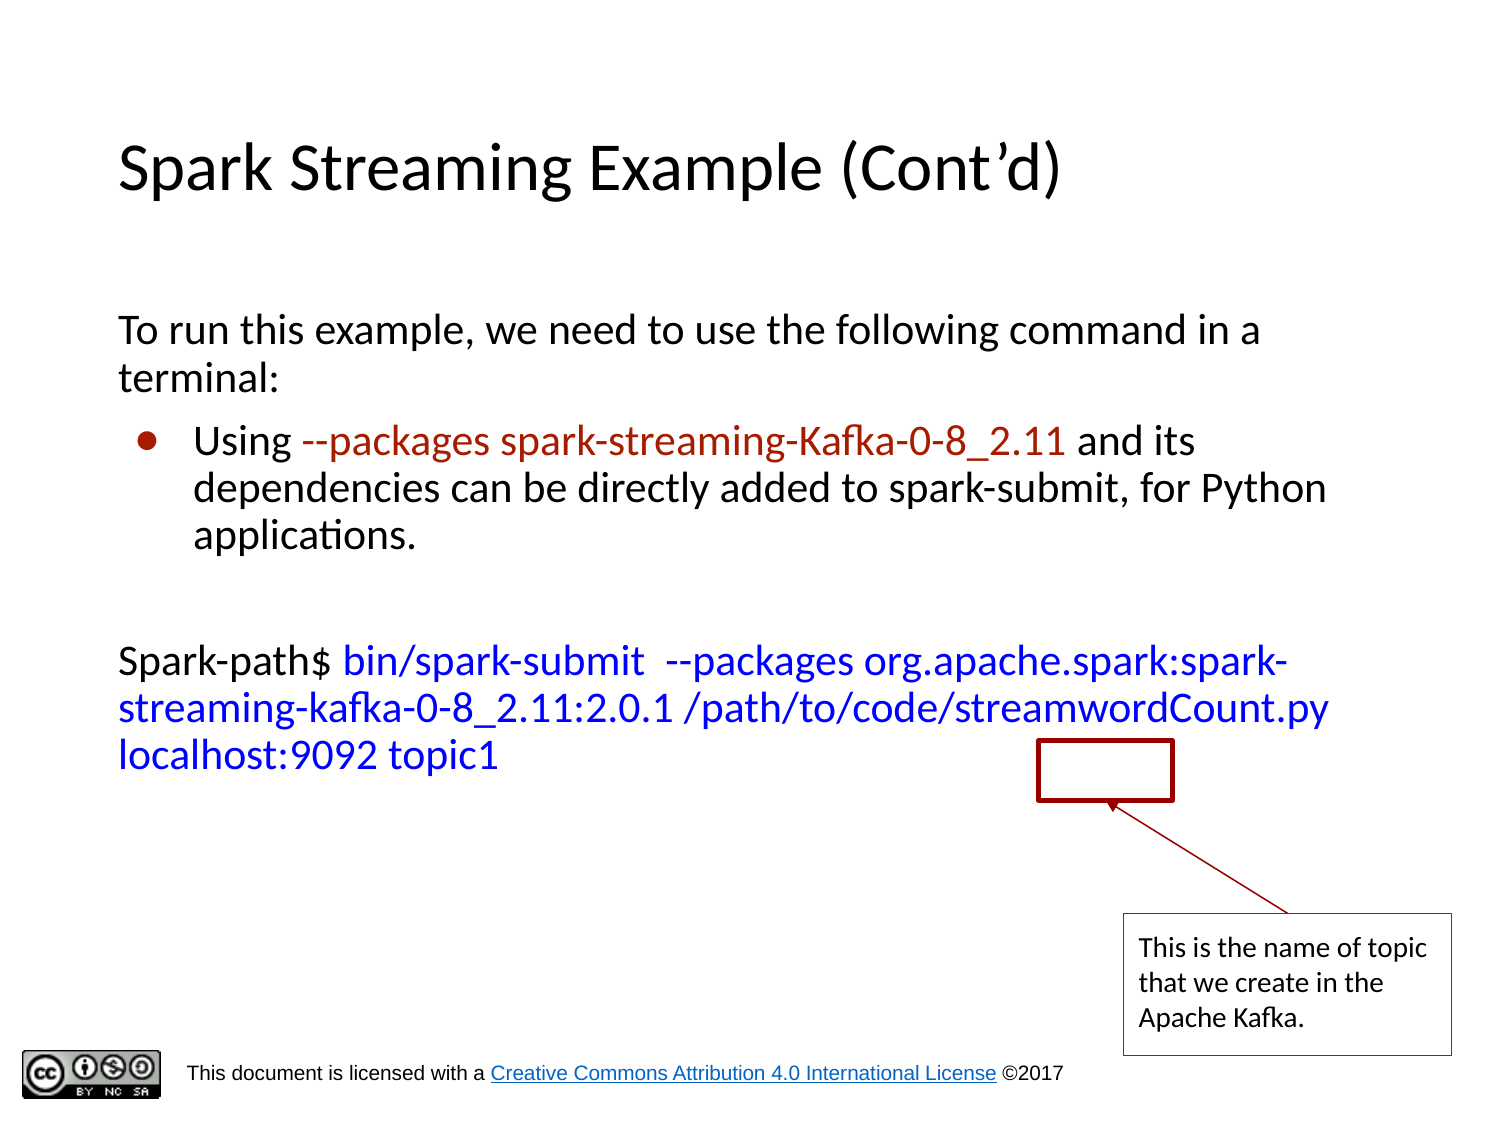

# Spark Streaming Example (Cont’d)
To run this example, we need to use the following command in a terminal:
Using --packages spark-streaming-Kafka-0-8_2.11 and its dependencies can be directly added to spark-submit, for Python applications.

Spark-path$ bin/spark-submit  --packages org.apache.spark:spark-streaming-kafka-0-8_2.11:2.0.1 /path/to/code/streamwordCount.py localhost:9092 topic1

This is the name of topic that we create in the Apache Kafka.